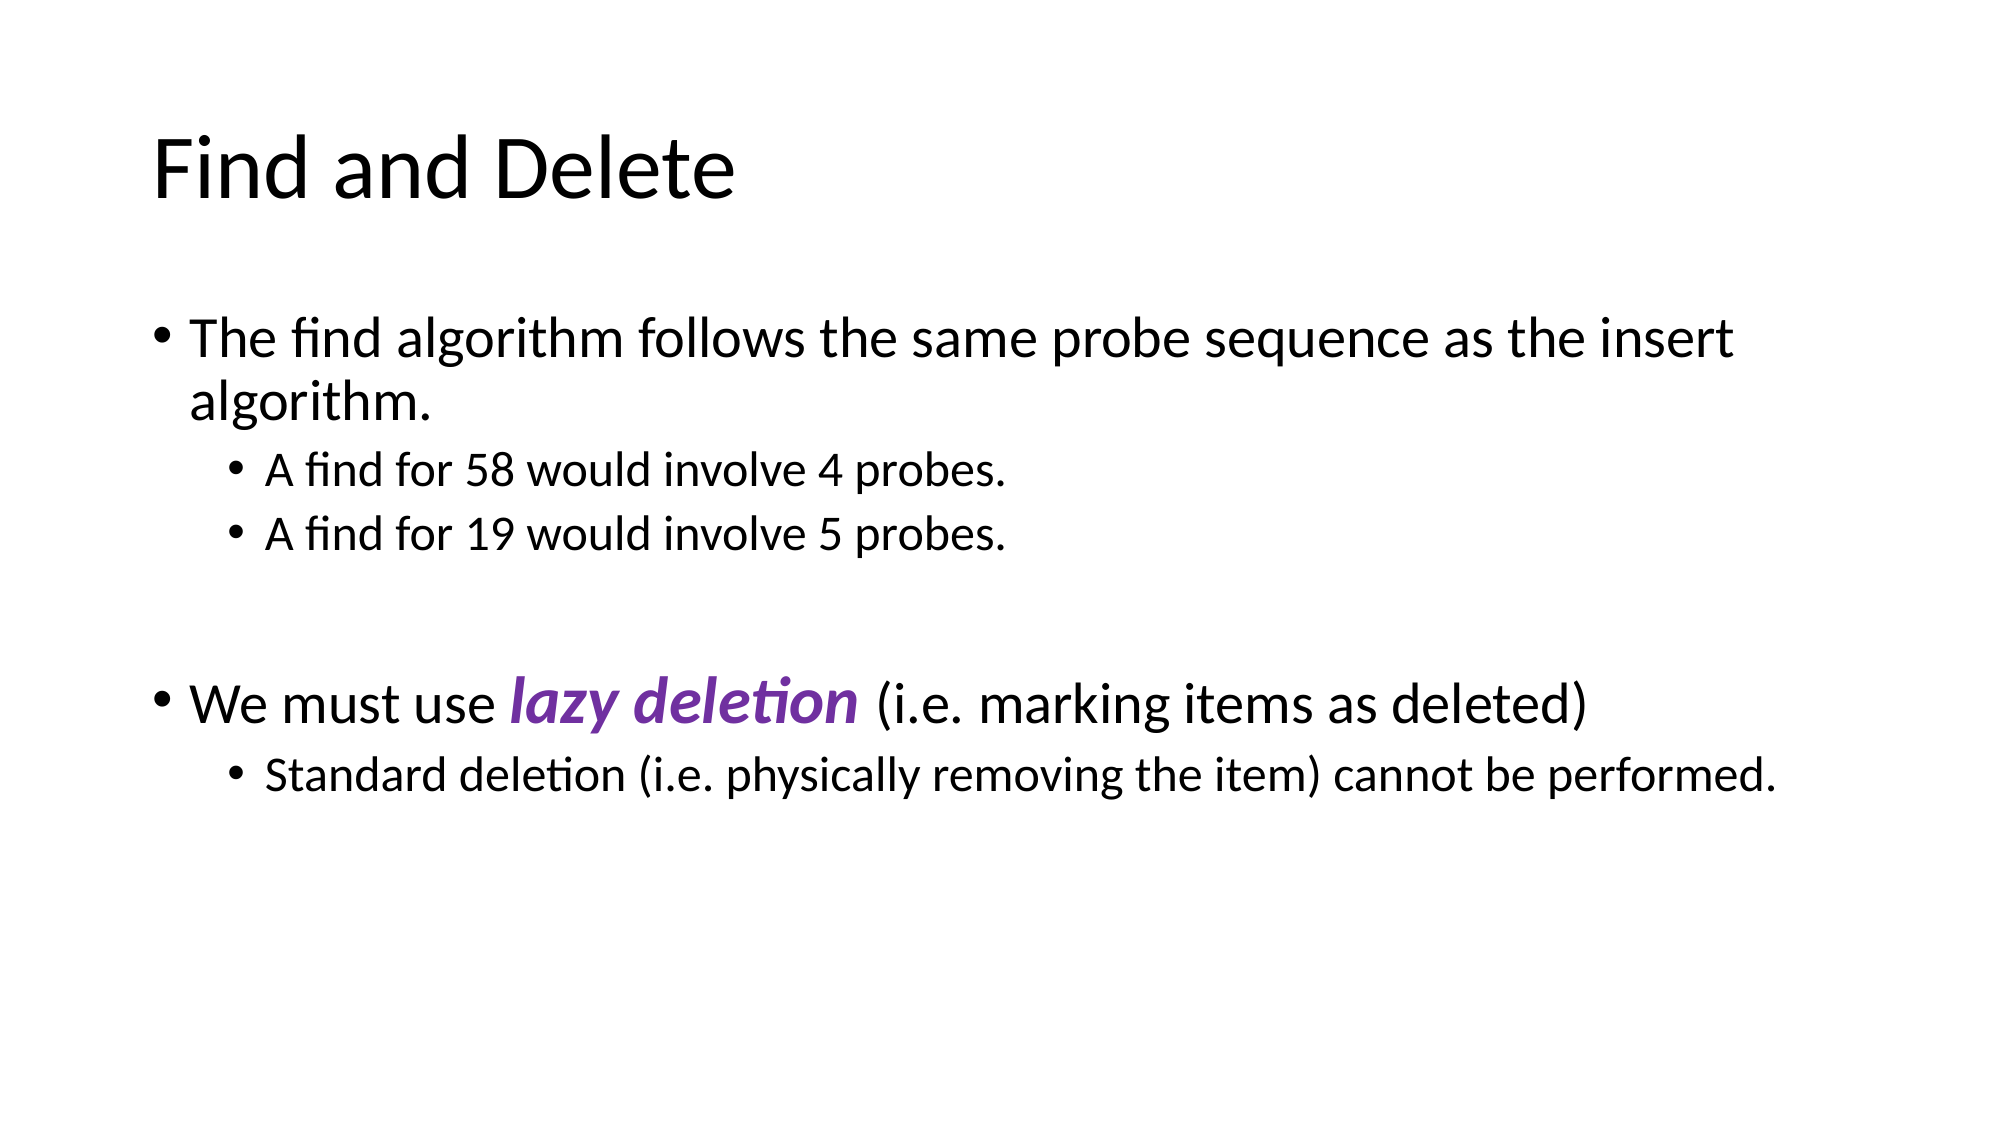

# Find and Delete
The find algorithm follows the same probe sequence as the insert algorithm.
A find for 58 would involve 4 probes.
A find for 19 would involve 5 probes.

We must use lazy deletion (i.e. marking items as deleted)
Standard deletion (i.e. physically removing the item) cannot be performed.